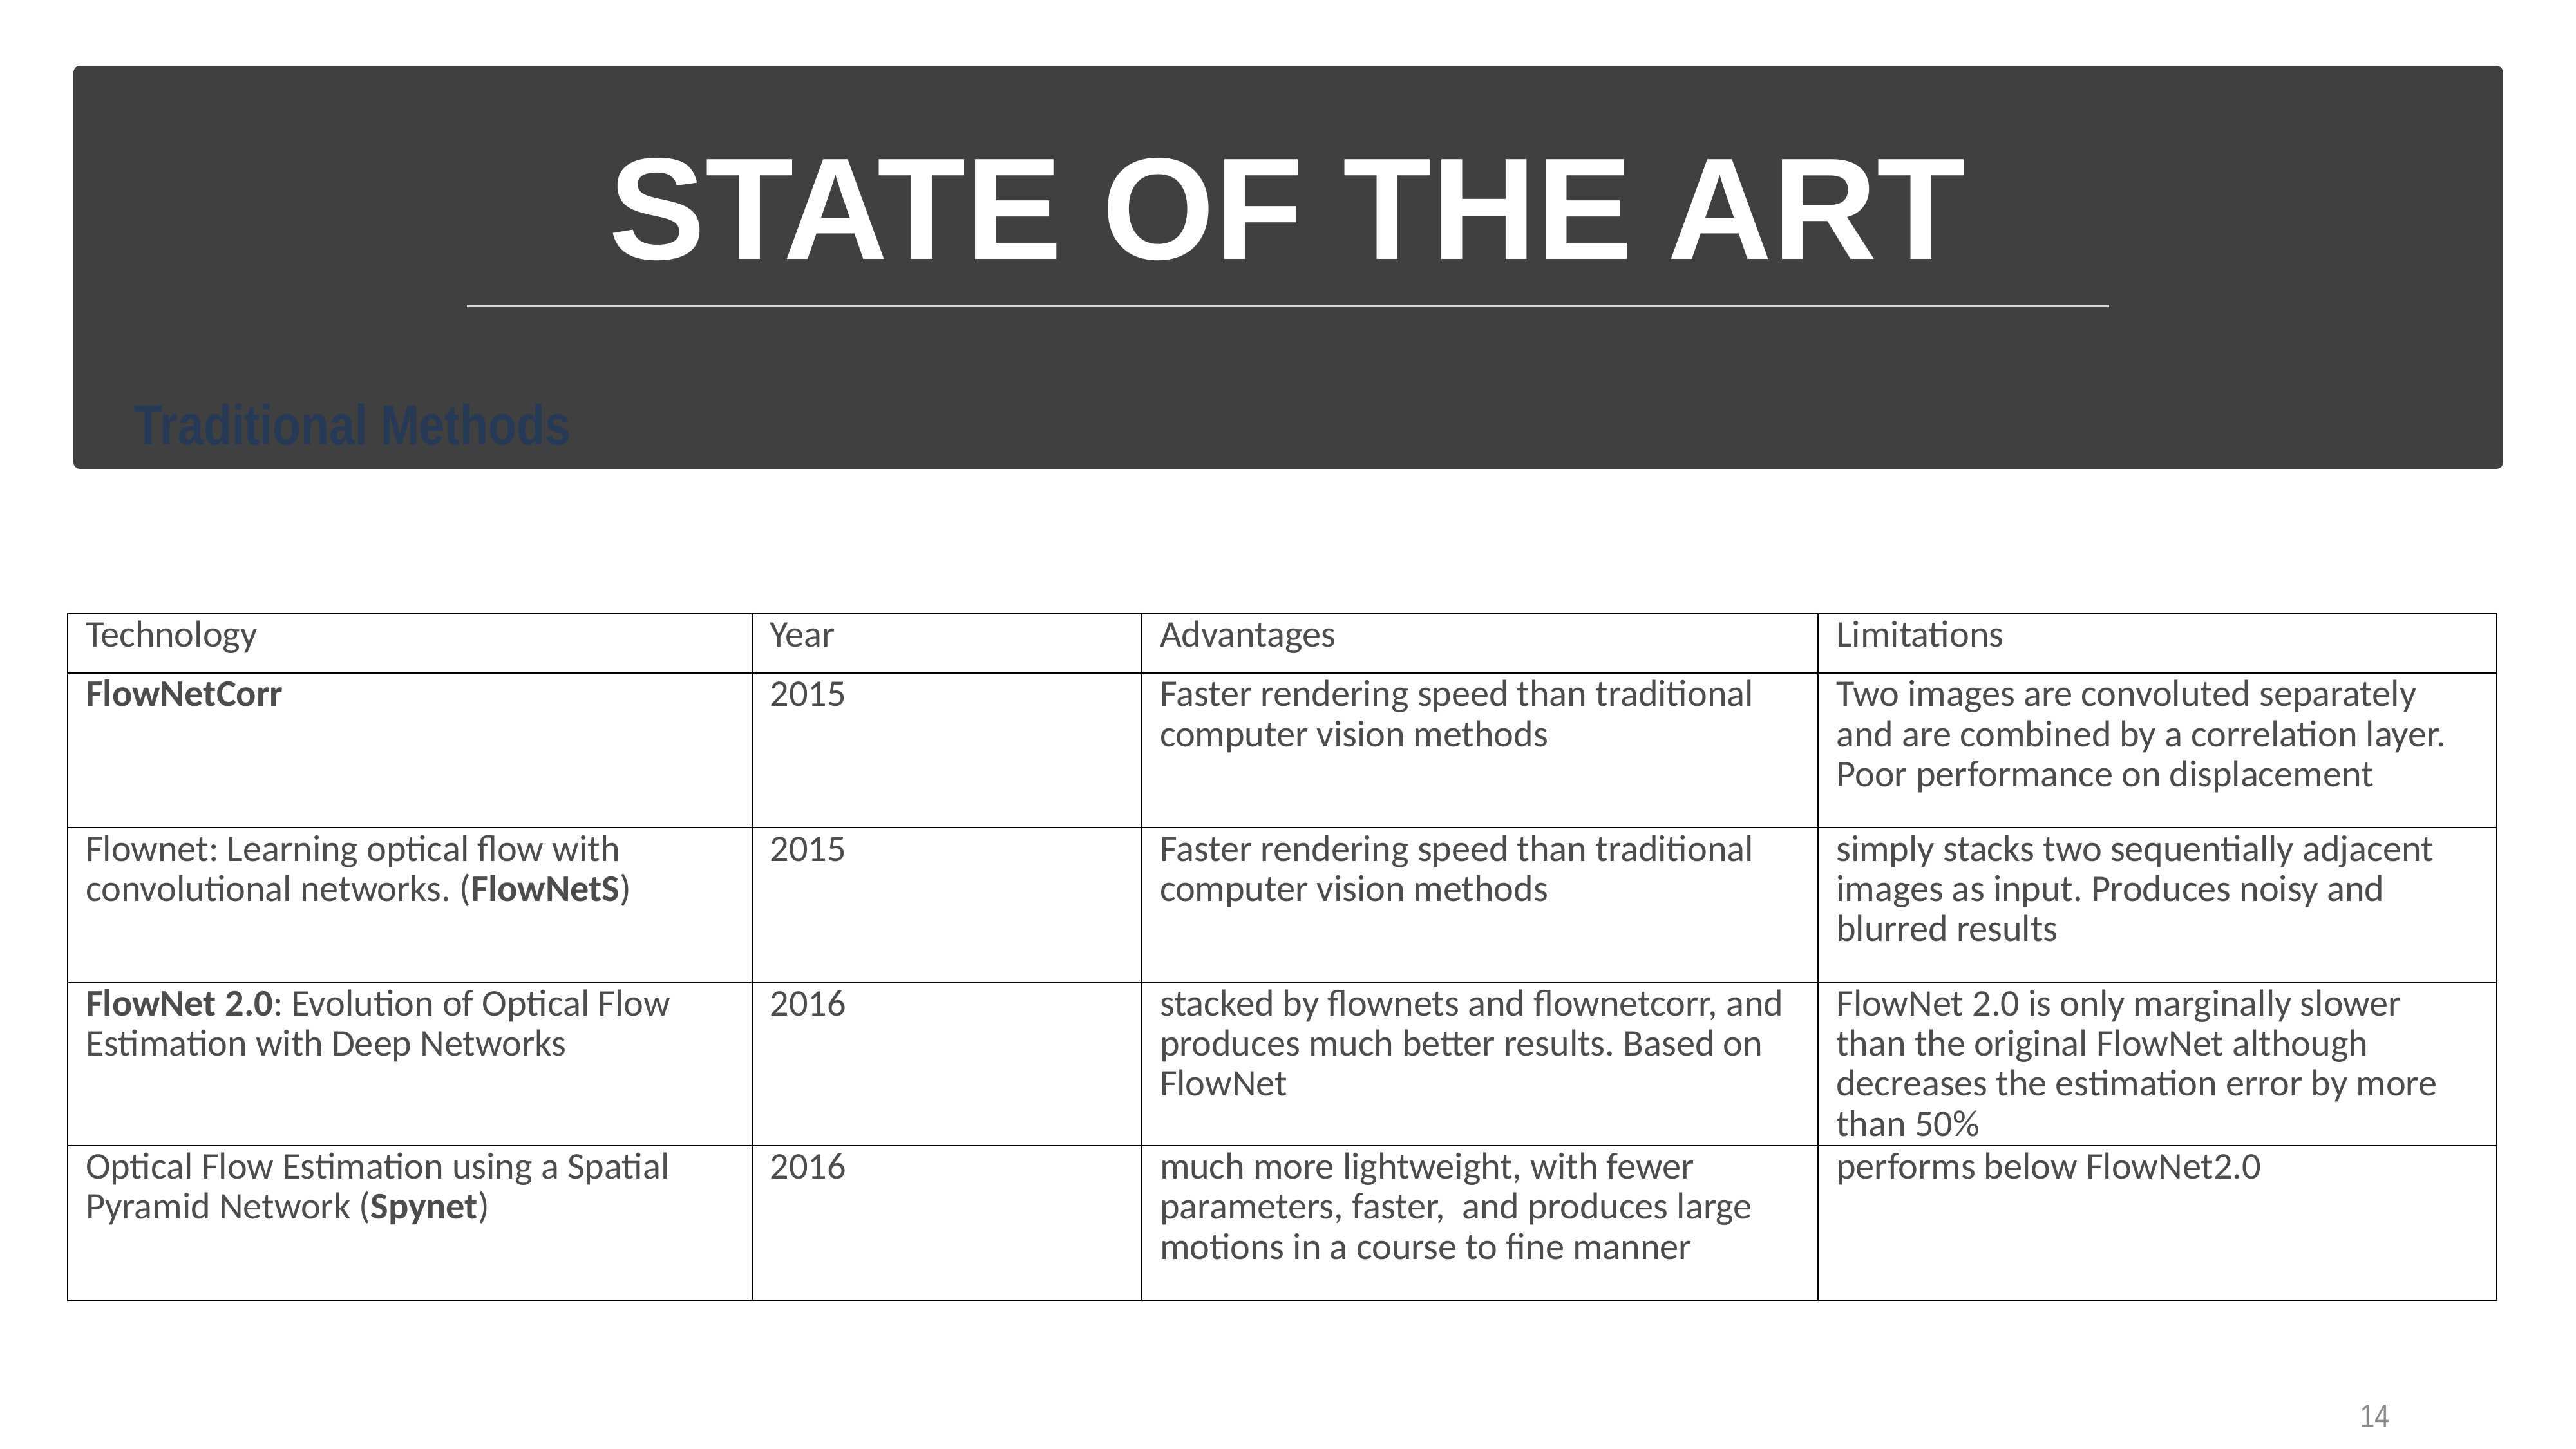

State of the art
Traditional Methods
| Technology | Year | Advantages | Limitations |
| --- | --- | --- | --- |
| FlowNetCorr | 2015 | Faster rendering speed than traditional computer vision methods | Two images are convoluted separately and are combined by a correlation layer. Poor performance on displacement |
| Flownet: Learning optical flow with convolutional networks. (FlowNetS) | 2015 | Faster rendering speed than traditional computer vision methods | simply stacks two sequentially adjacent images as input. Produces noisy and blurred results |
| FlowNet 2.0: Evolution of Optical Flow Estimation with Deep Networks | 2016 | stacked by flownets and flownetcorr, and produces much better results. Based on FlowNet | FlowNet 2.0 is only marginally slower than the original FlowNet although decreases the estimation error by more than 50% |
| Optical Flow Estimation using a Spatial Pyramid Network (Spynet) | 2016 | much more lightweight, with fewer parameters, faster, and produces large motions in a course to fine manner | performs below FlowNet2.0 |
14